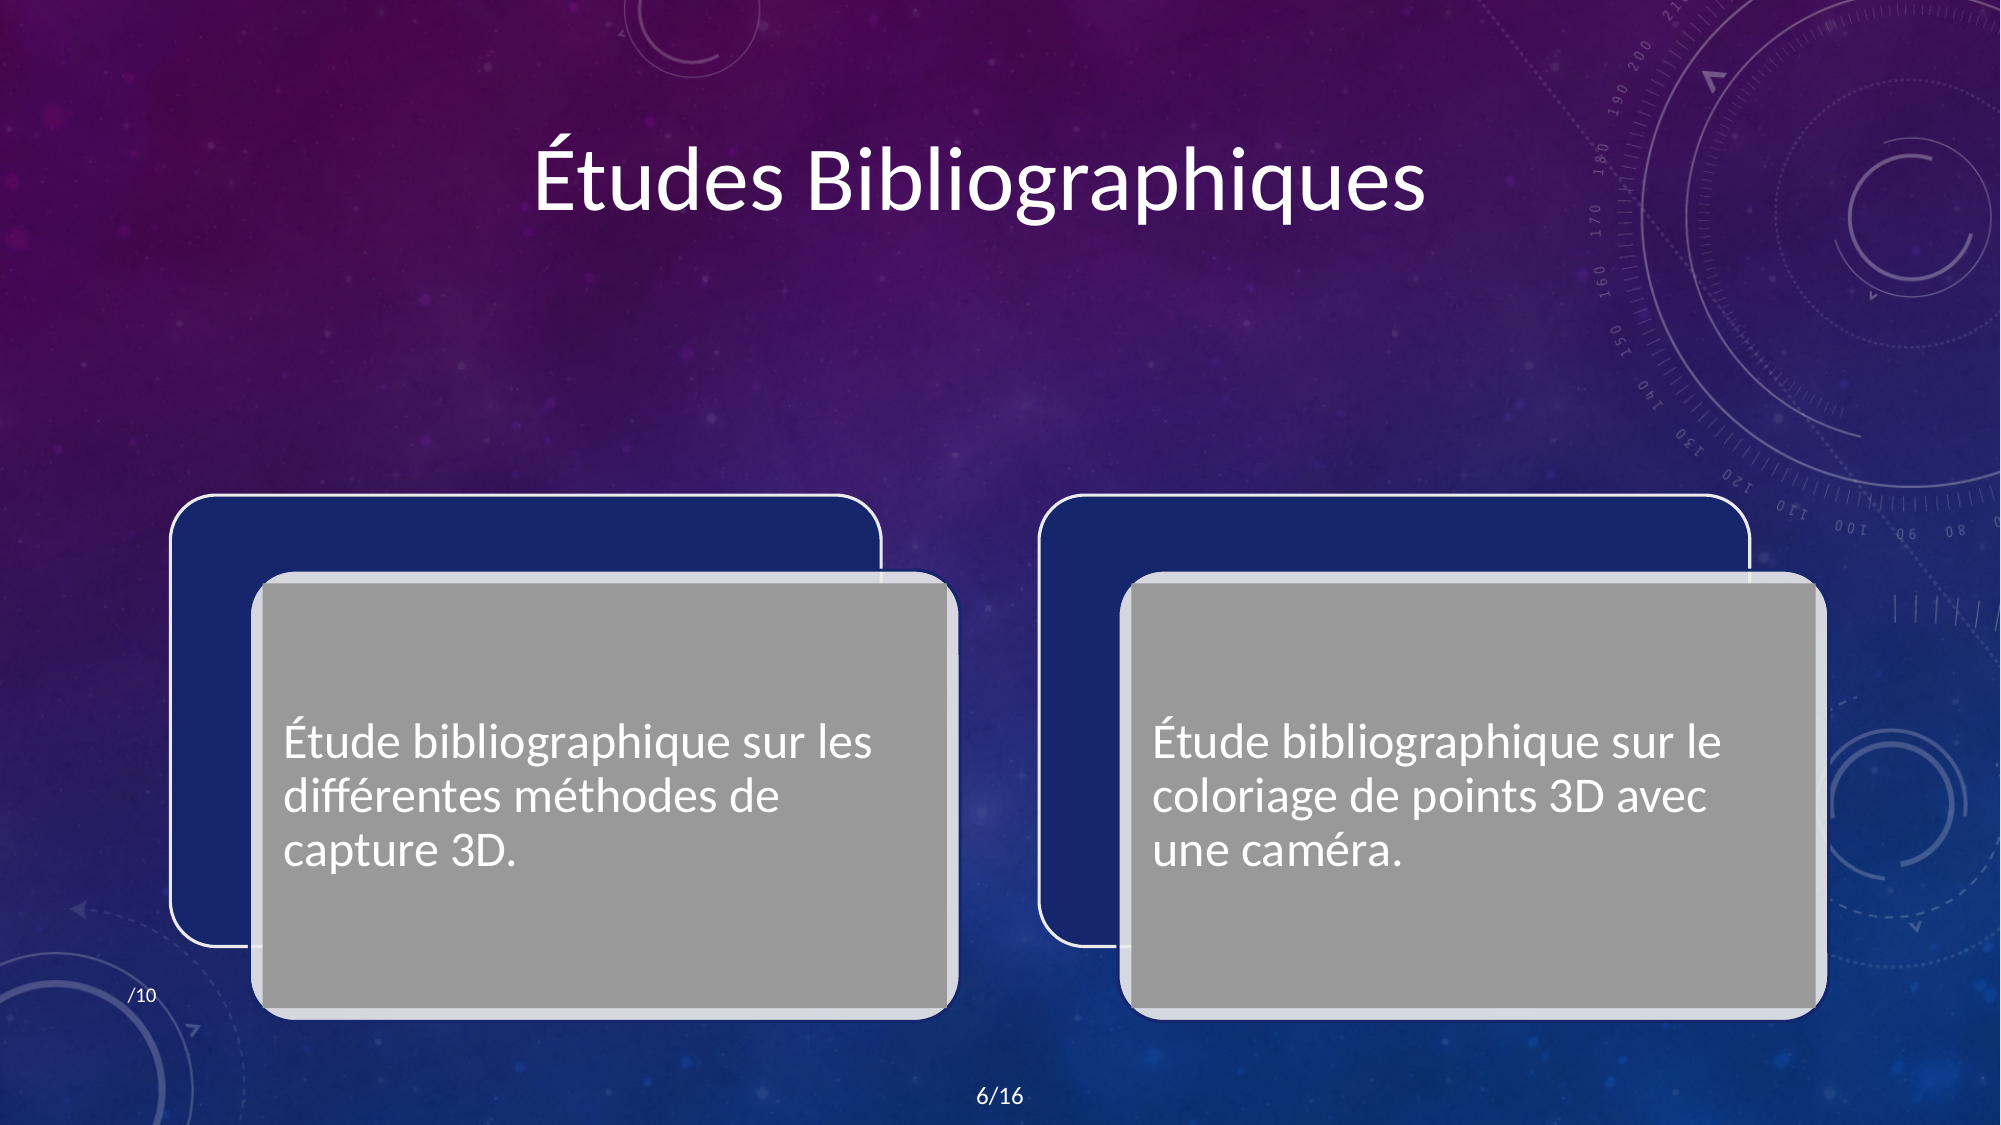

Études Bibliographiques

Étude bibliographique sur les différentes méthodes de capture 3D.
Étude bibliographique sur le coloriage de points 3D avec une caméra.
/10
6/16